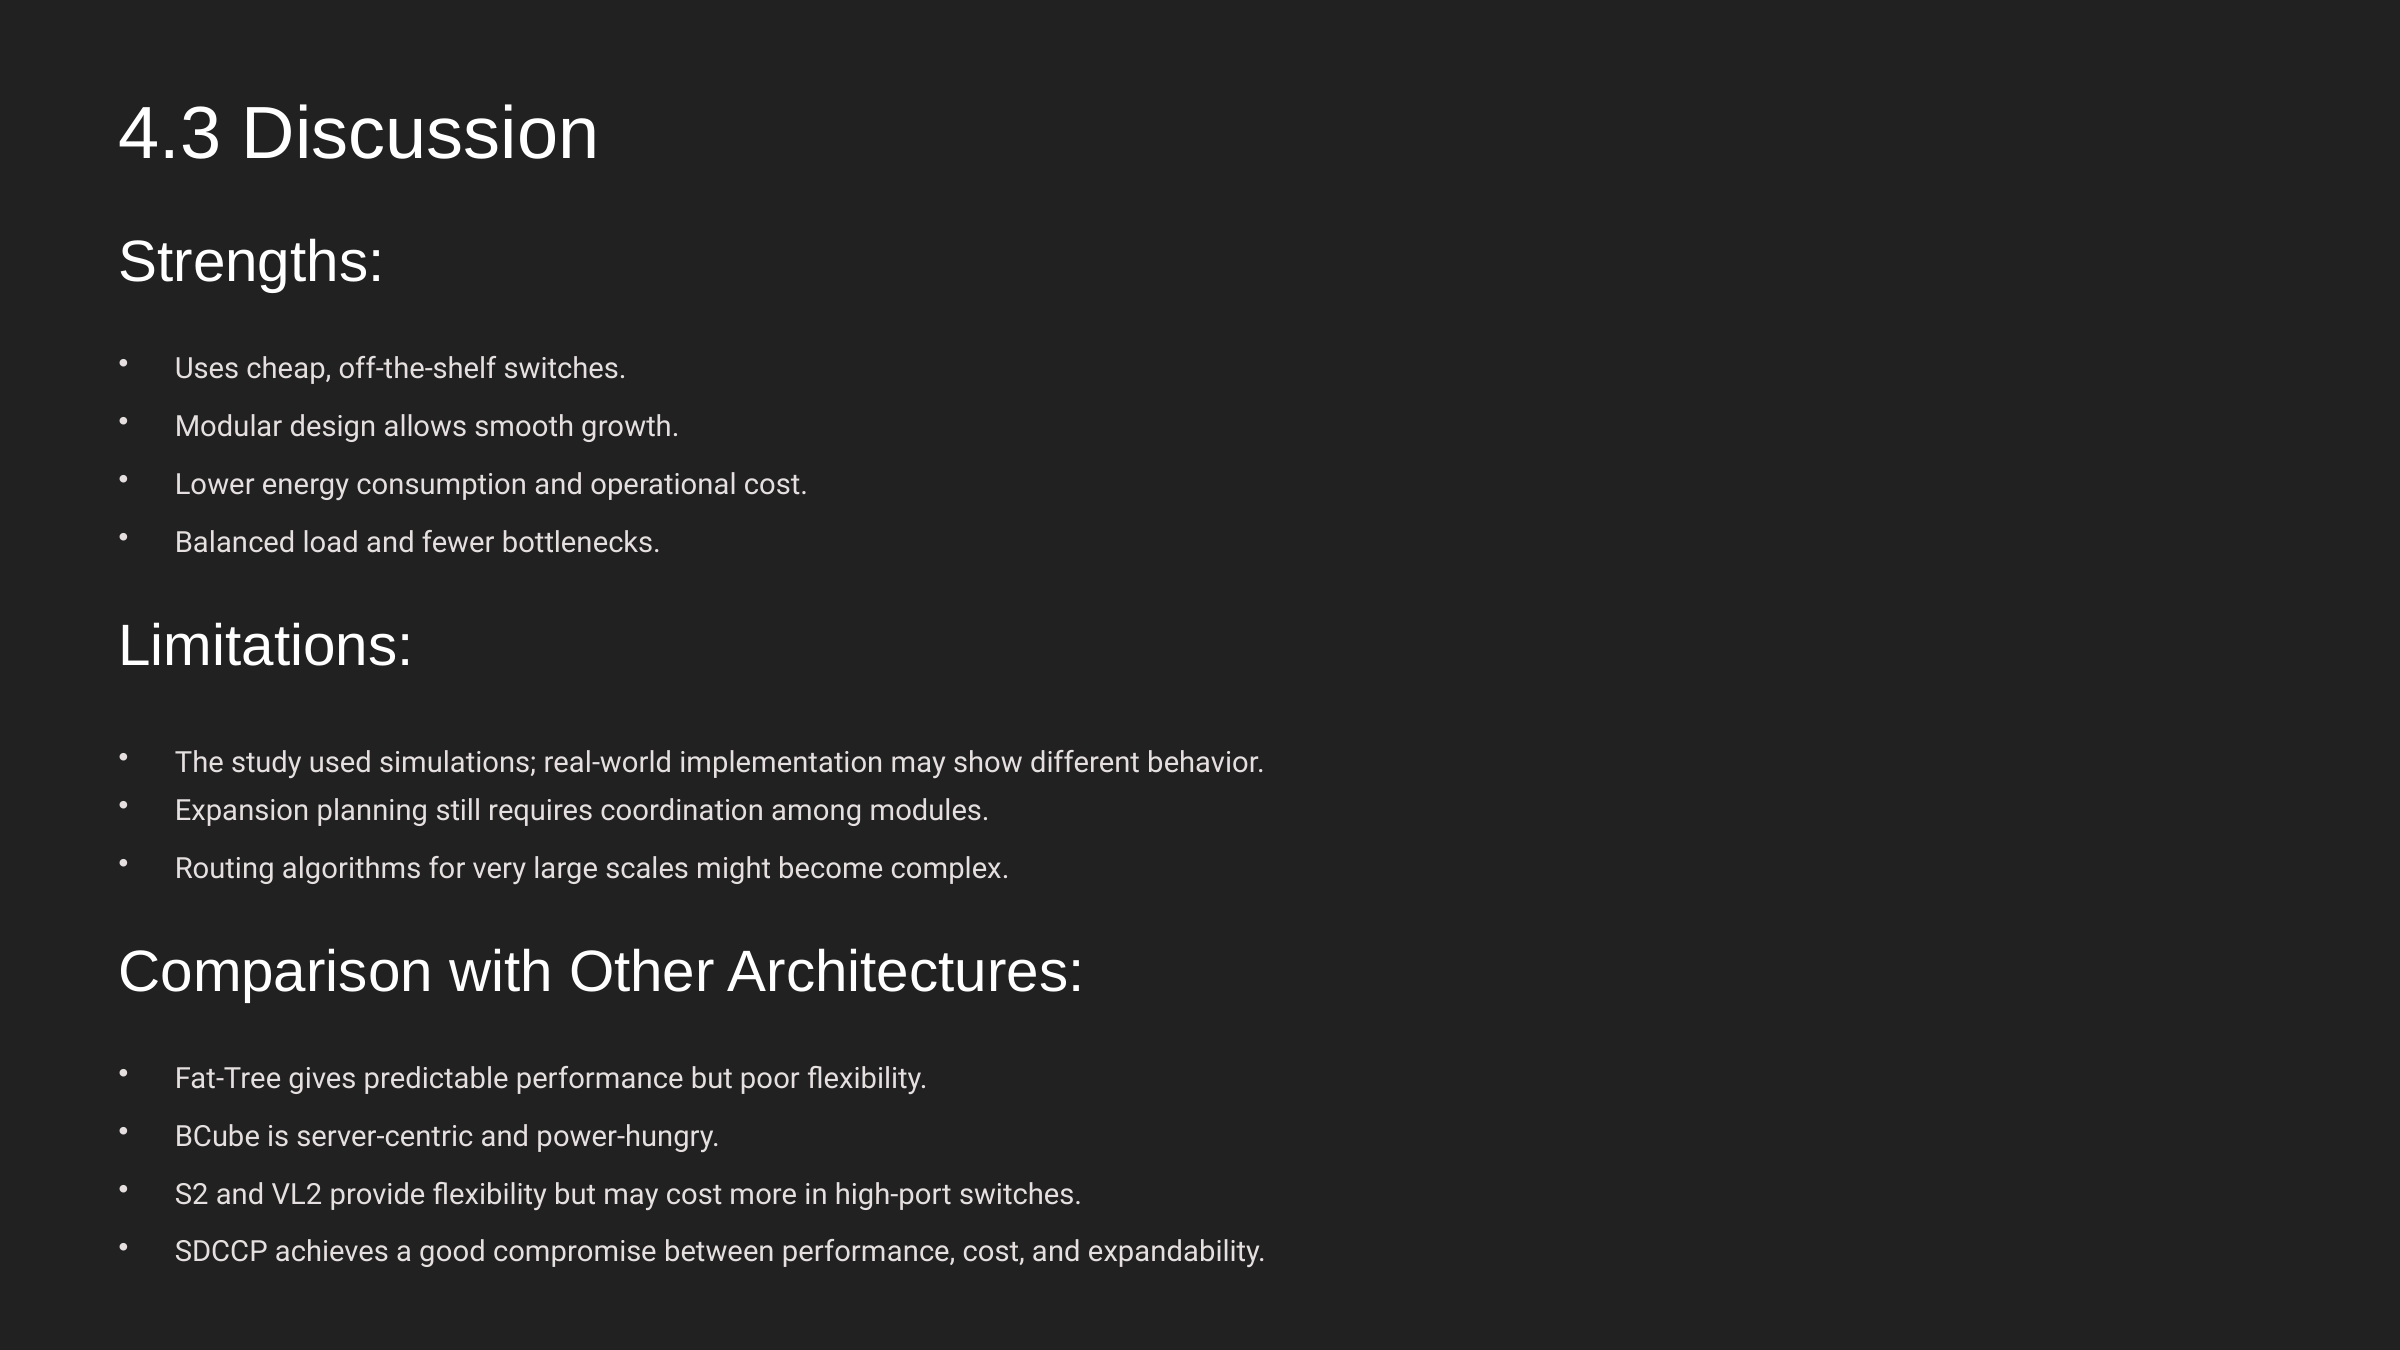

4.3 Discussion
Strengths:
Uses cheap, off-the-shelf switches.
Modular design allows smooth growth.
Lower energy consumption and operational cost.
Balanced load and fewer bottlenecks.
Limitations:
The study used simulations; real-world implementation may show different behavior.
Expansion planning still requires coordination among modules.
Routing algorithms for very large scales might become complex.
Comparison with Other Architectures:
Fat-Tree gives predictable performance but poor flexibility.
BCube is server-centric and power-hungry.
S2 and VL2 provide flexibility but may cost more in high-port switches.
SDCCP achieves a good compromise between performance, cost, and expandability.